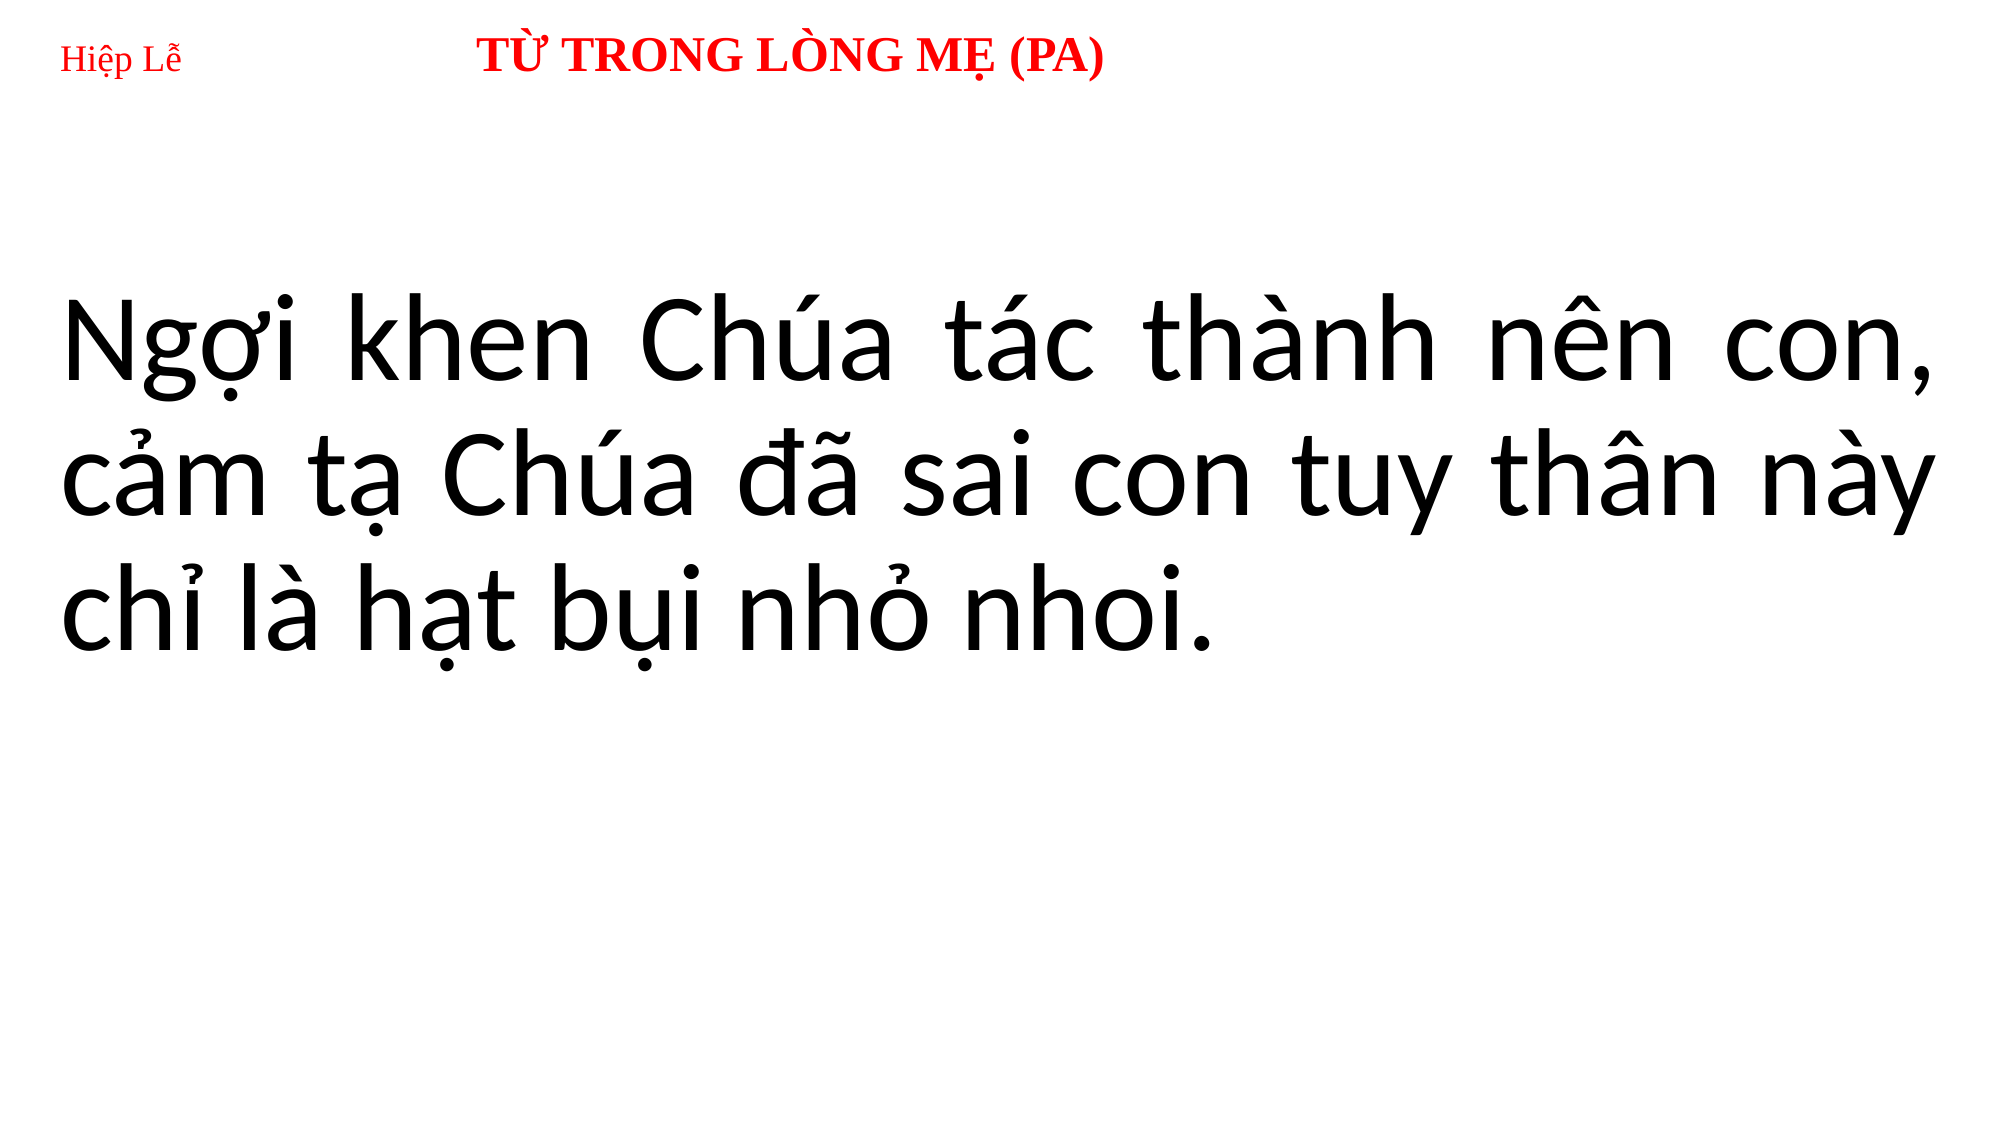

# Hiệp Lễ                               TỪ TRONG LÒNG MẸ (PA)
Ngợi khen Chúa tác thành nên con, cảm tạ Chúa đã sai con tuy thân này chỉ là hạt bụi nhỏ nhoi.